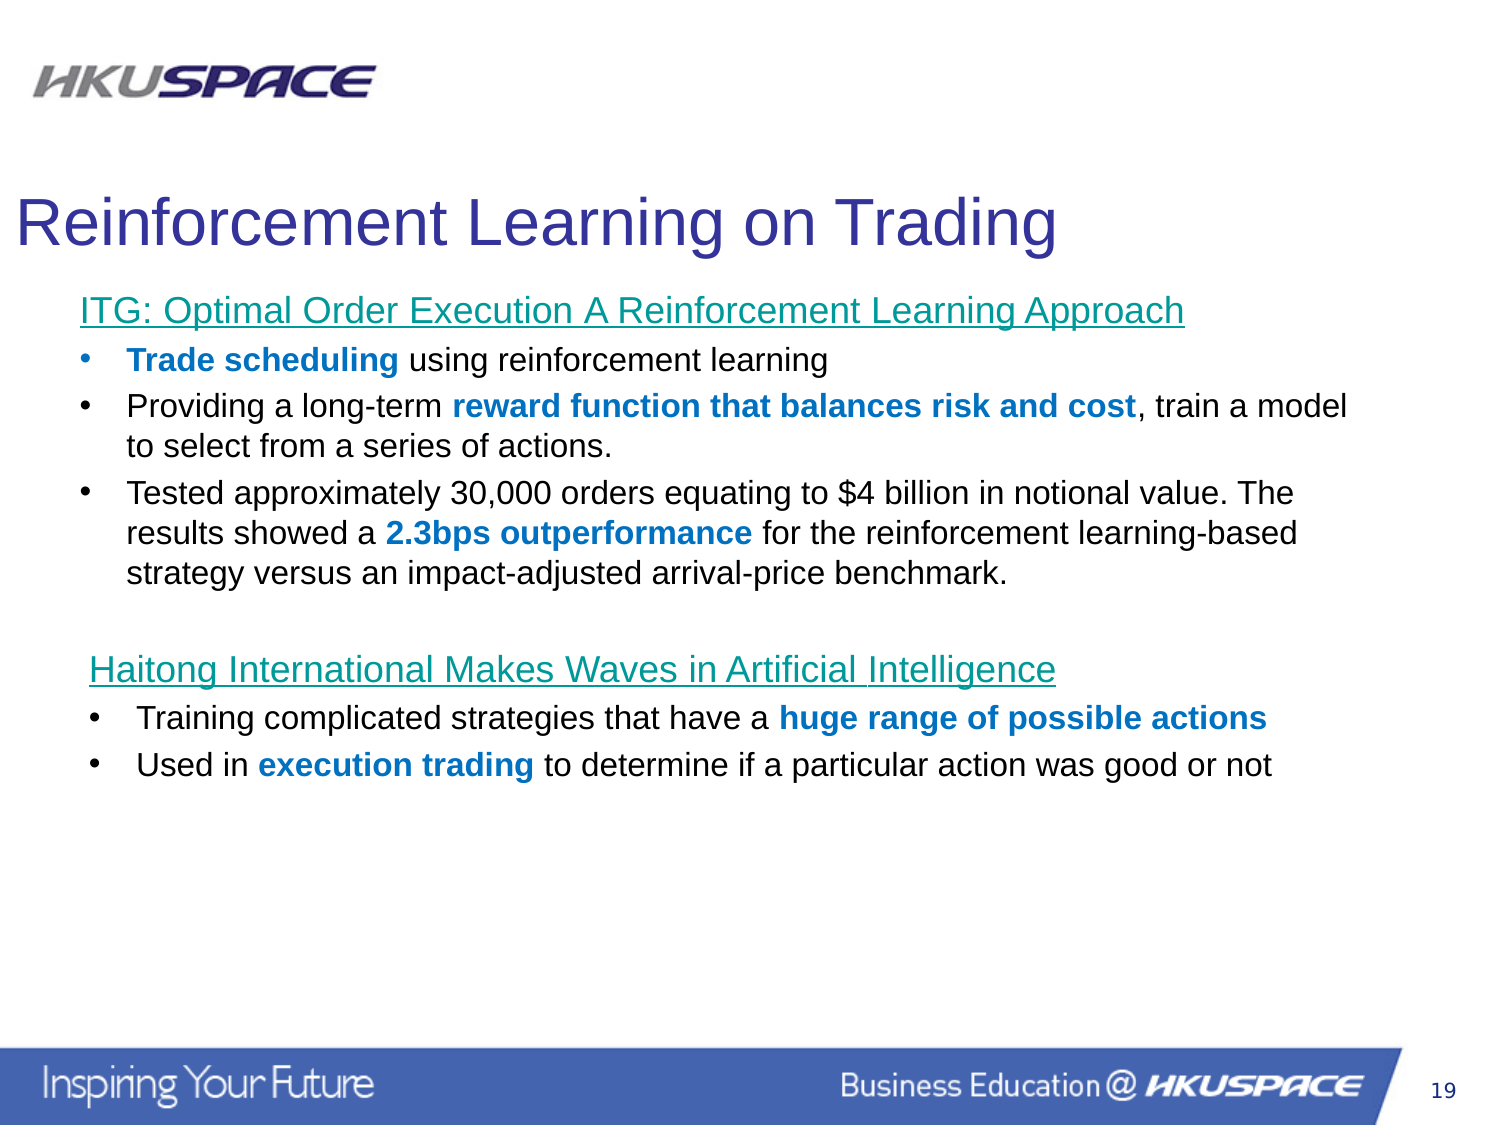

Reinforcement Learning on Trading
ITG: Optimal Order Execution A Reinforcement Learning Approach
Trade scheduling using reinforcement learning
Providing a long-term reward function that balances risk and cost, train a model to select from a series of actions.
Tested approximately 30,000 orders equating to $4 billion in notional value. The results showed a 2.3bps outperformance for the reinforcement learning-based strategy versus an impact-adjusted arrival-price benchmark.

Haitong International Makes Waves in Artificial Intelligence
Training complicated strategies that have a huge range of possible actions
Used in execution trading to determine if a particular action was good or not
19